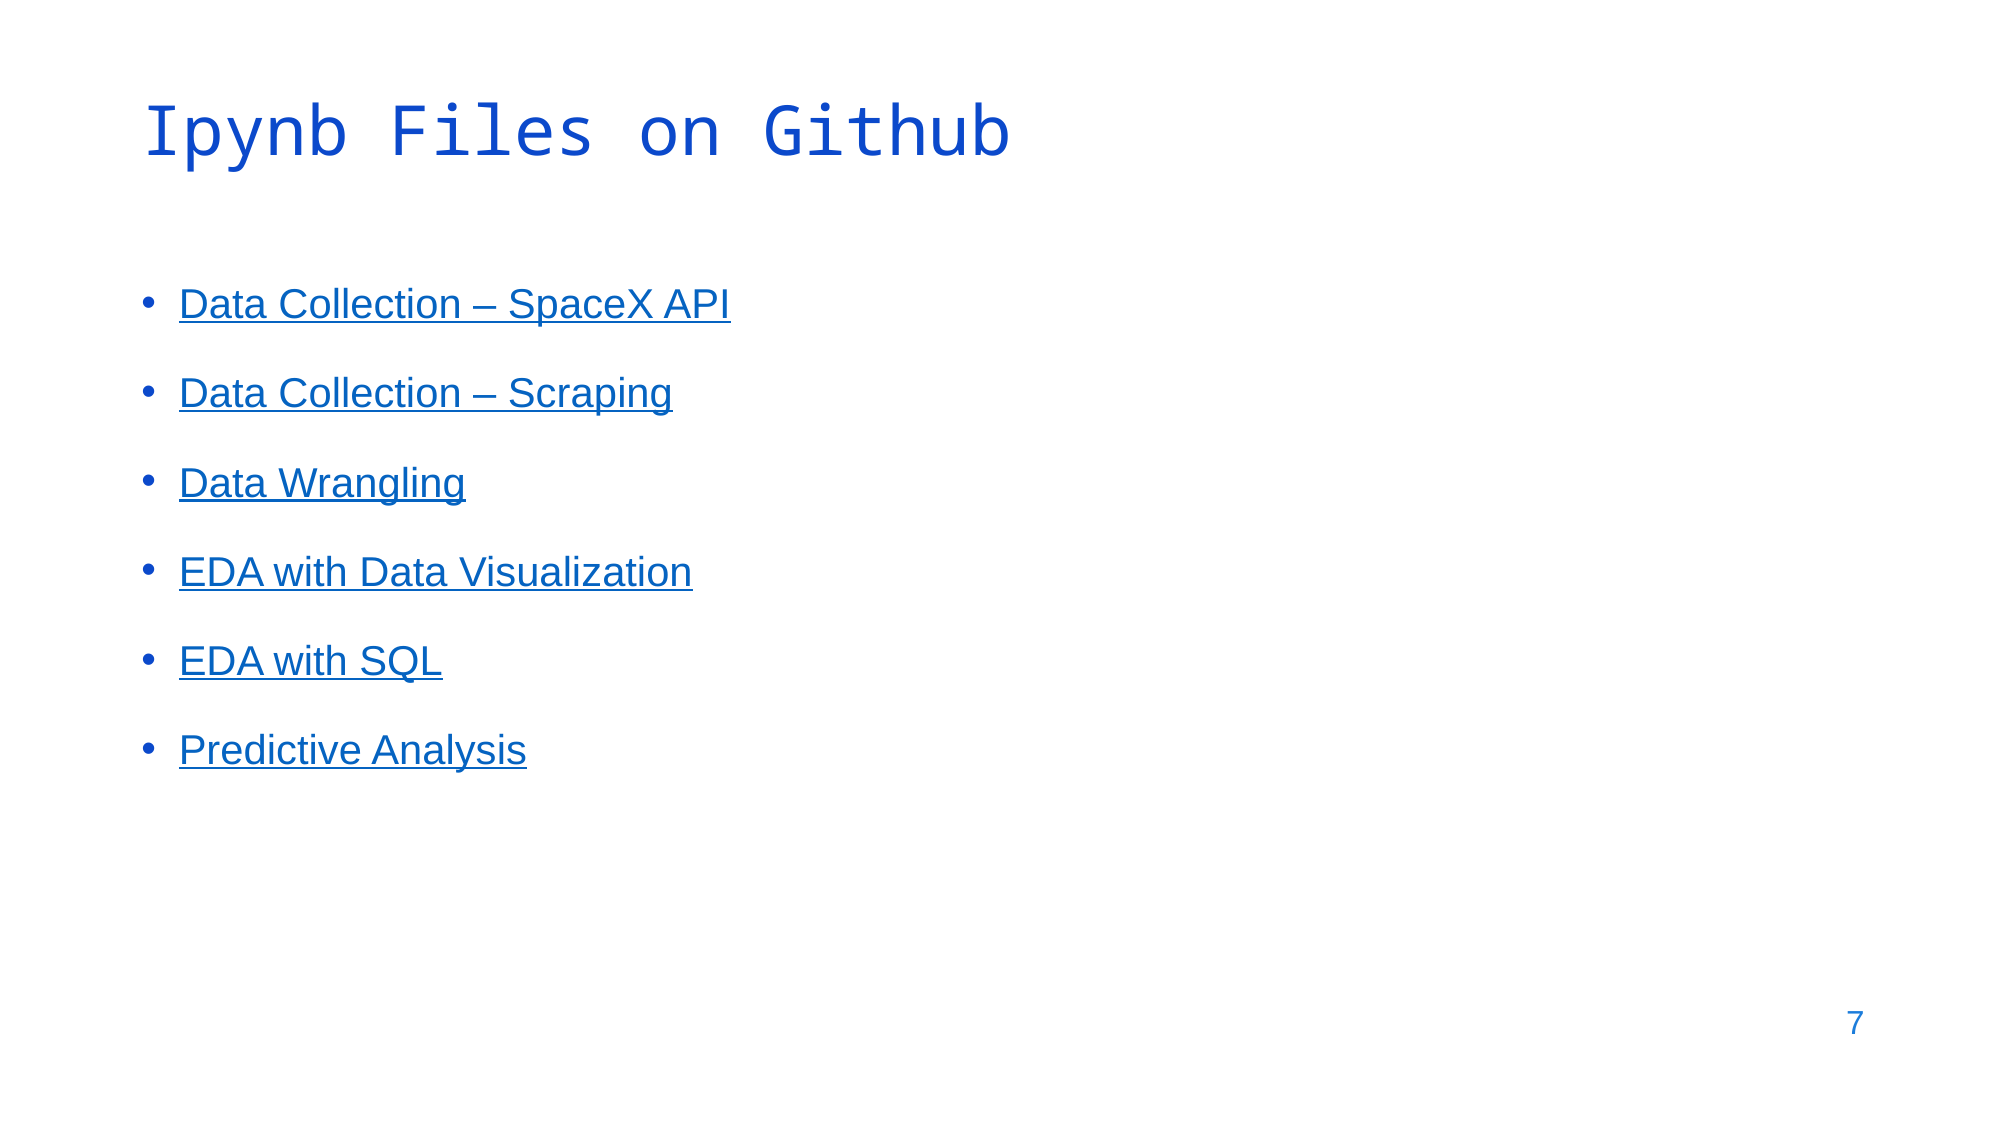

Ipynb Files on Github
Data Collection – SpaceX API
Data Collection – Scraping
Data Wrangling
EDA with Data Visualization
EDA with SQL
Predictive Analysis

7